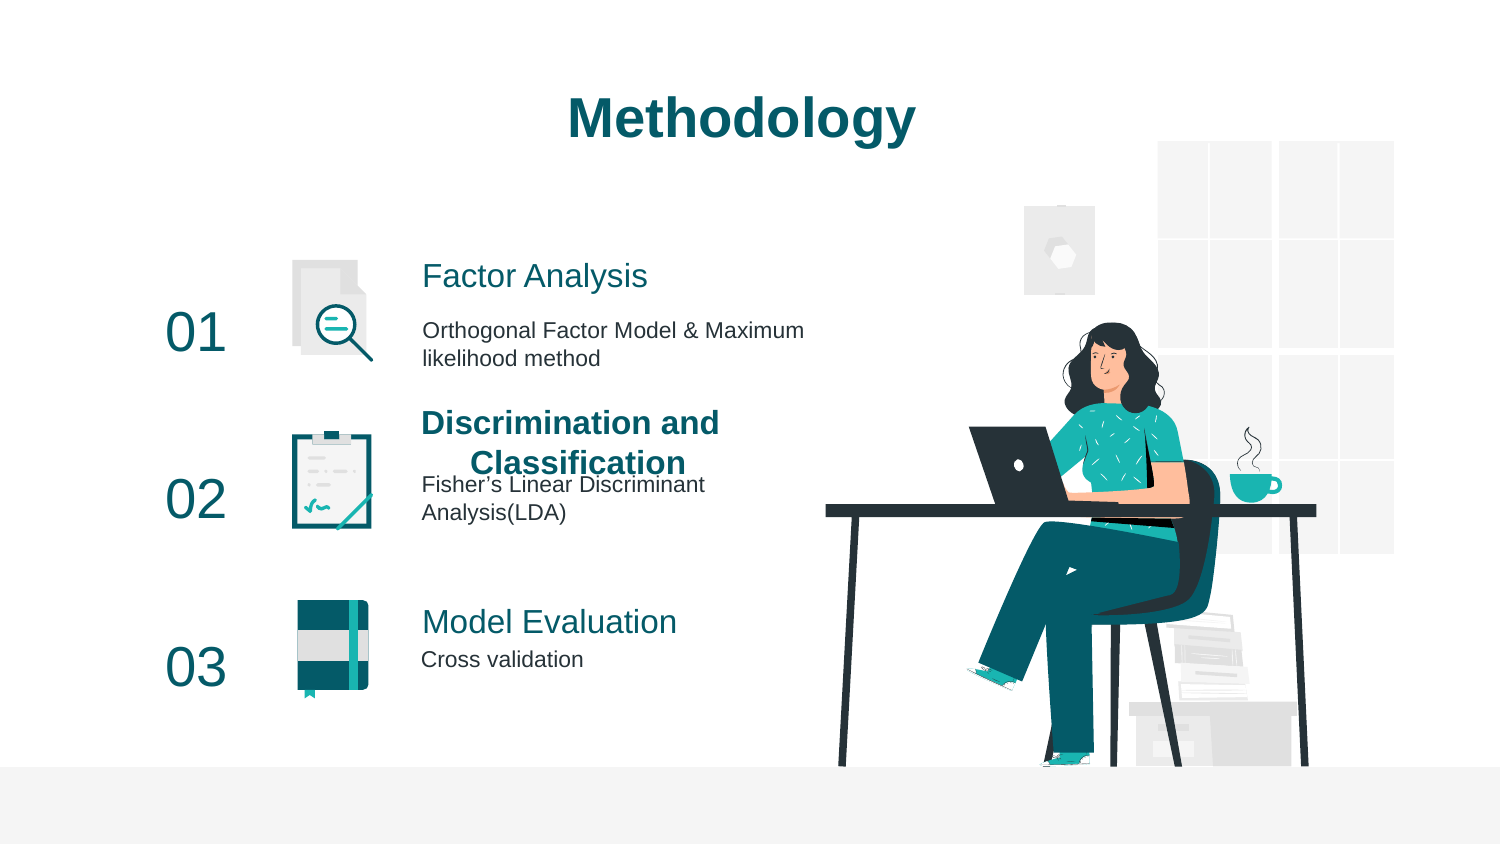

Methodology
Factor Analysis

# 01

Orthogonal Factor Model & Maximum likelihood method

Discrimination and Classification

02
Fisher’s Linear Discriminant Analysis(LDA)
Model Evaluation

Cross validation
03